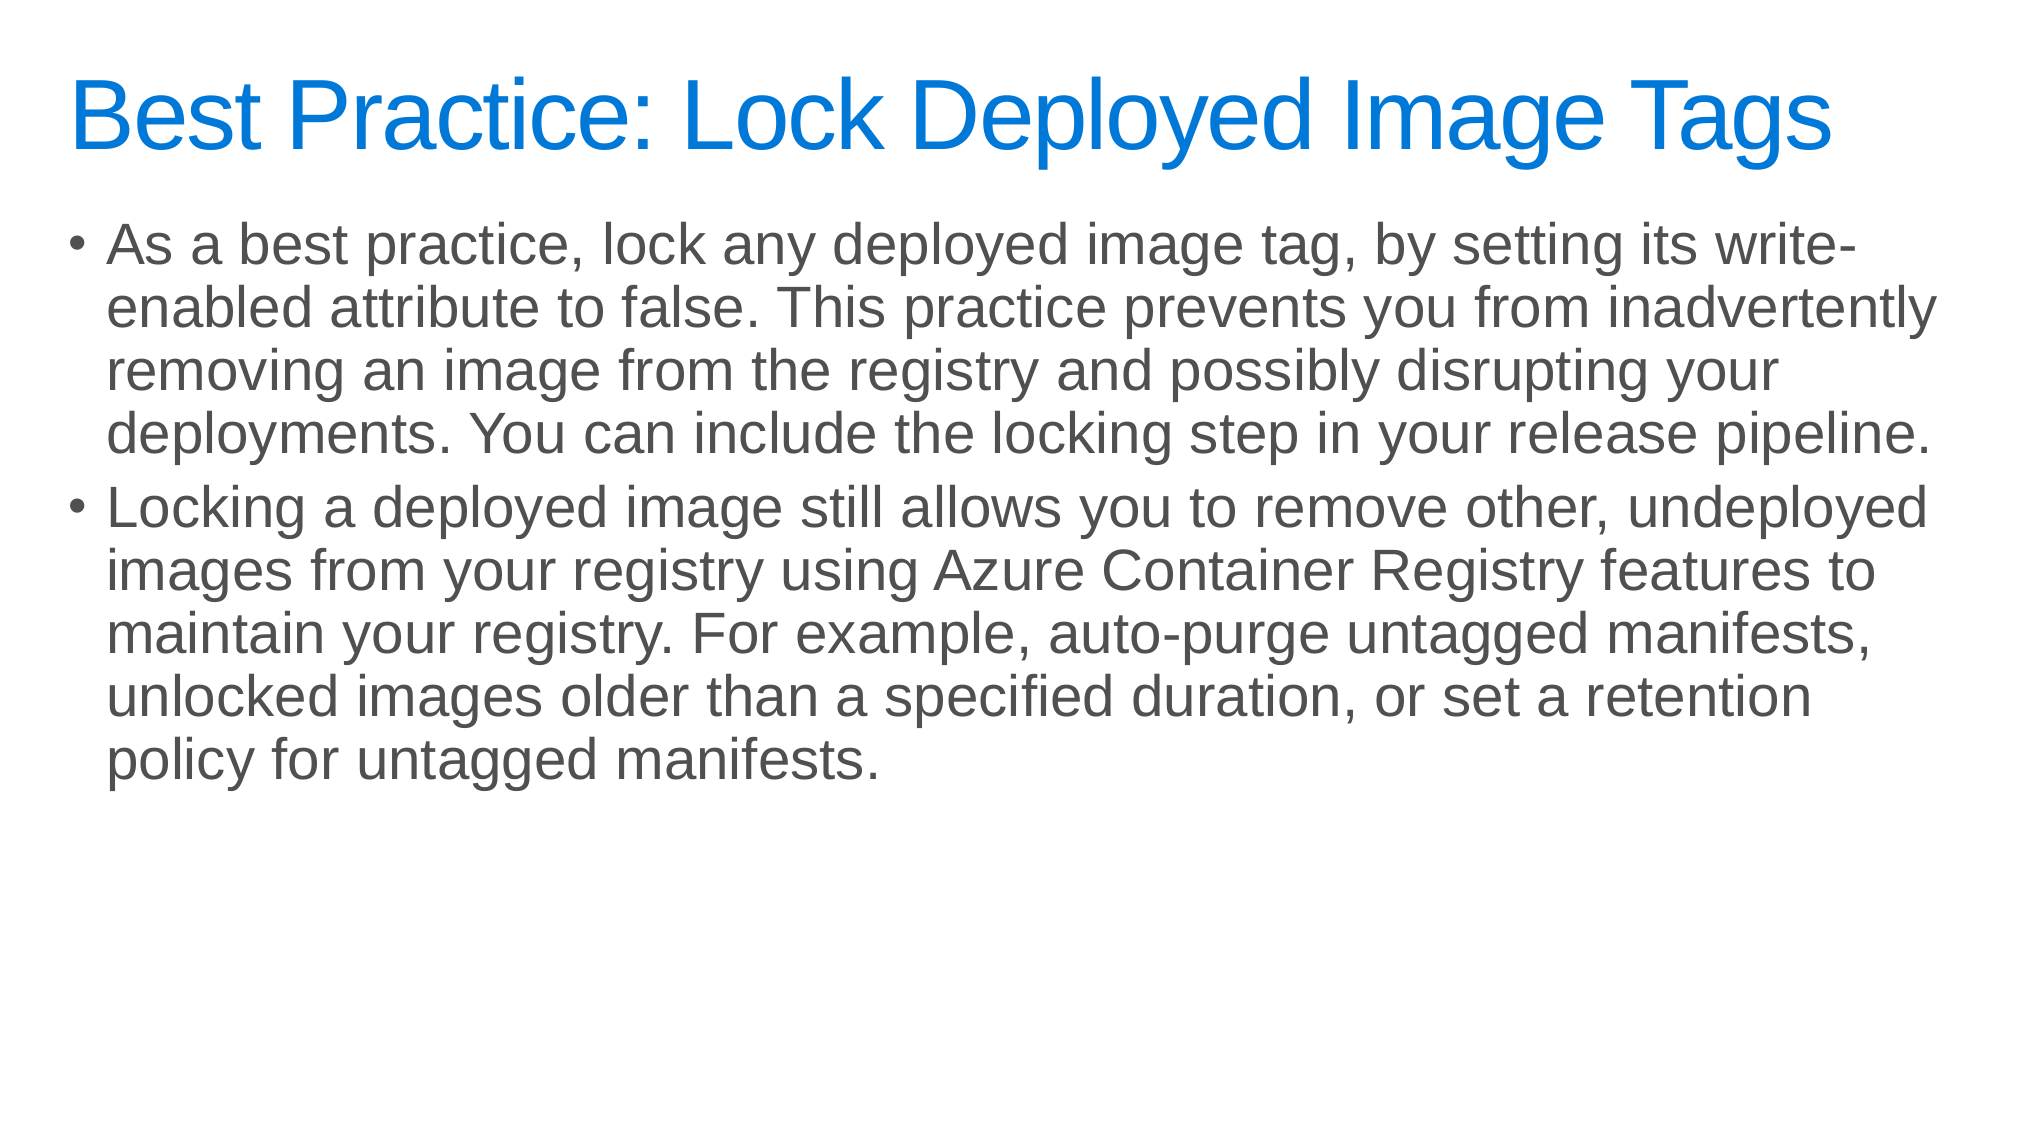

# Best Practice: Lock Deployed Image Tags
As a best practice, lock any deployed image tag, by setting its write-enabled attribute to false. This practice prevents you from inadvertently removing an image from the registry and possibly disrupting your deployments. You can include the locking step in your release pipeline.
Locking a deployed image still allows you to remove other, undeployed images from your registry using Azure Container Registry features to maintain your registry. For example, auto-purge untagged manifests, unlocked images older than a specified duration, or set a retention policy for untagged manifests.